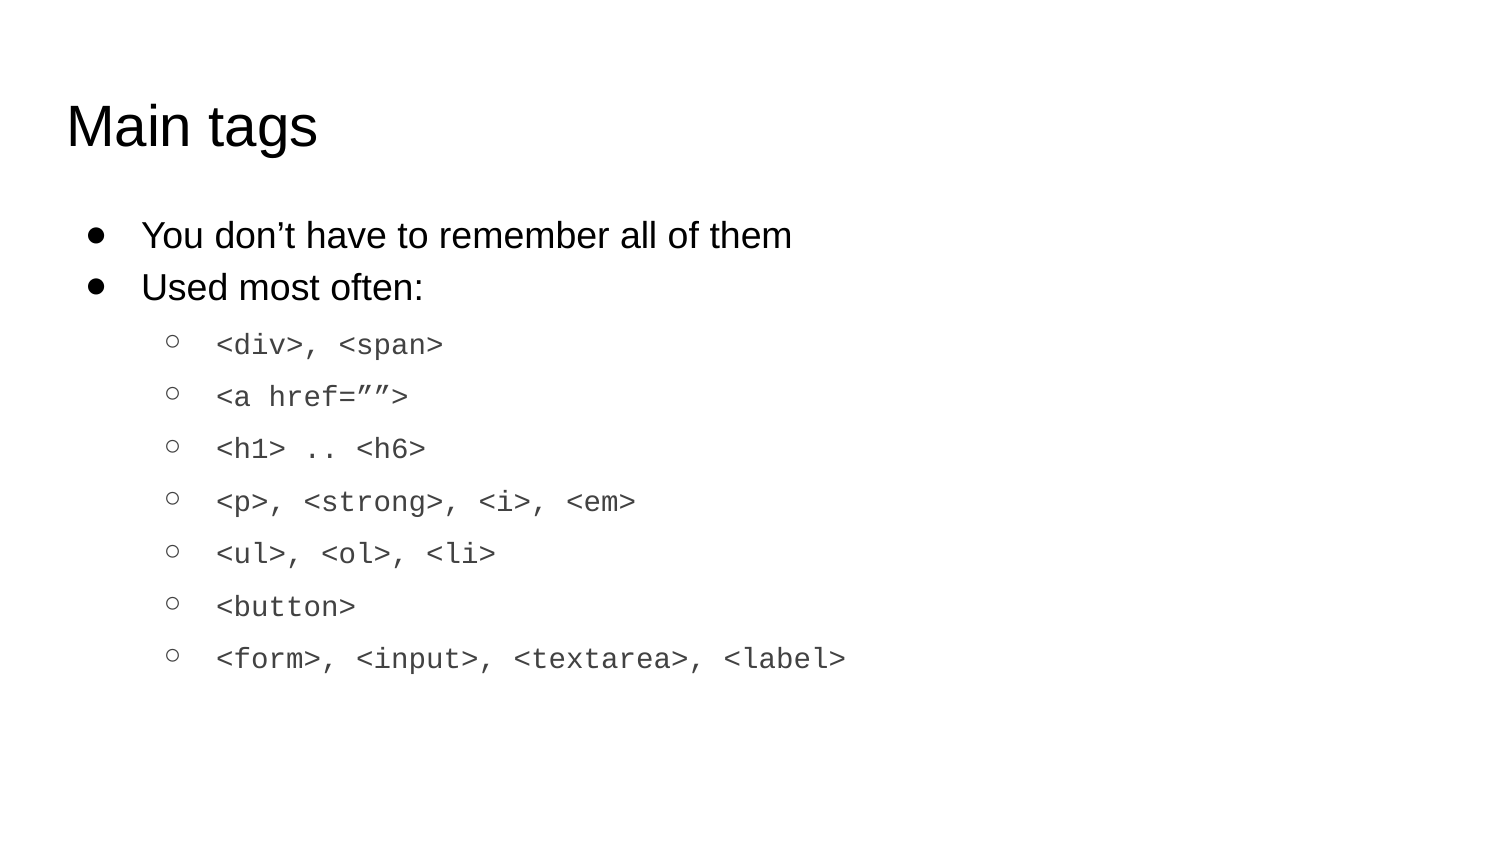

# Main tags
You don’t have to remember all of them
Used most often:
<div>, <span>
<a href=””>
<h1> .. <h6>
<p>, <strong>, <i>, <em>
<ul>, <ol>, <li>
<button>
<form>, <input>, <textarea>, <label>